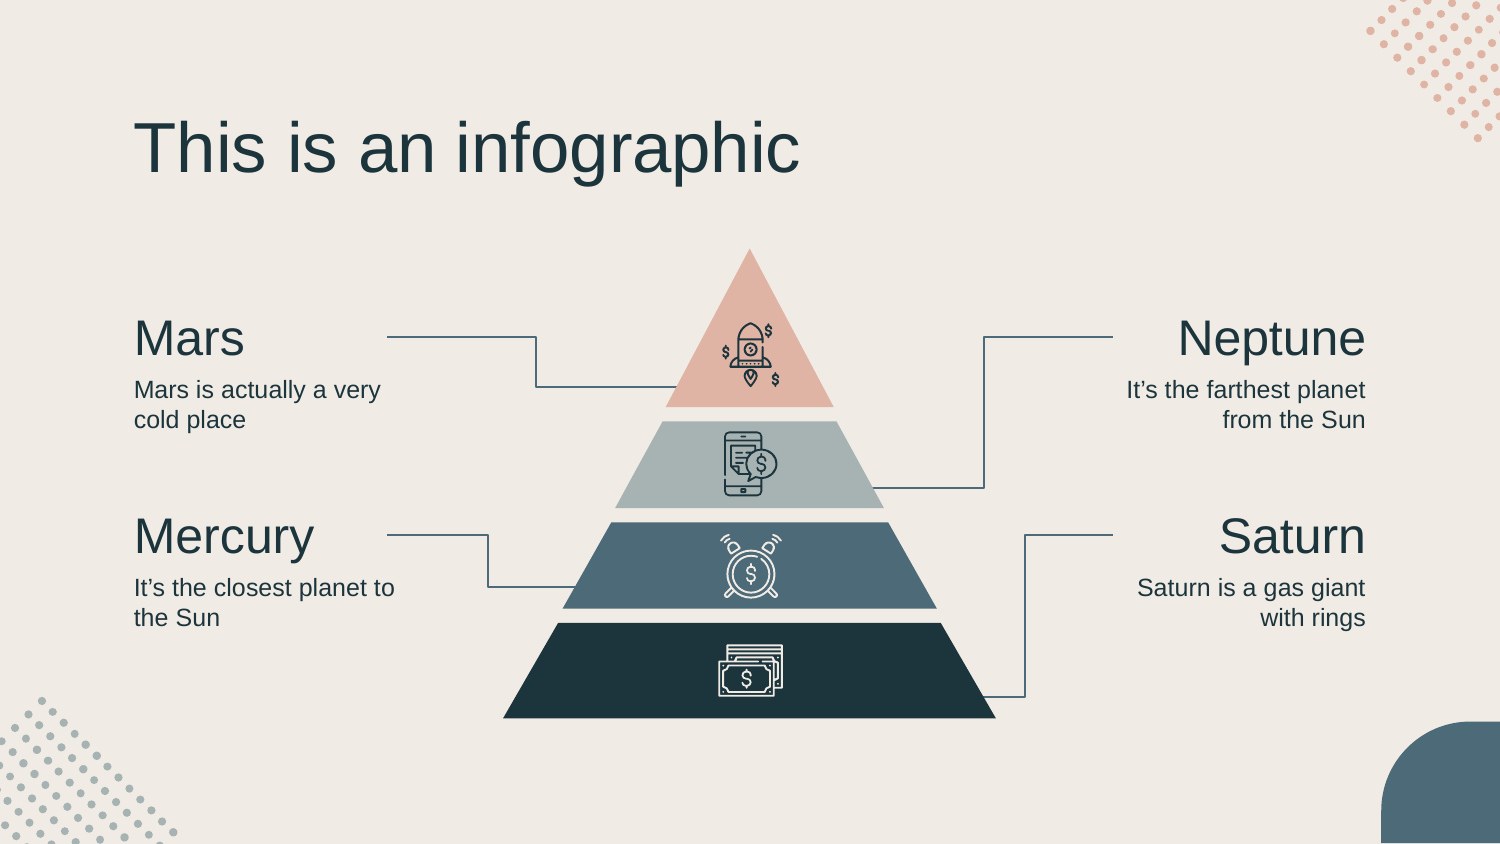

# This is an infographic

Mars
Neptune

Mars is actually a very cold place
It’s the farthest planet from the Sun

Mercury
Saturn

It’s the closest planet to the Sun
Saturn is a gas giant with rings